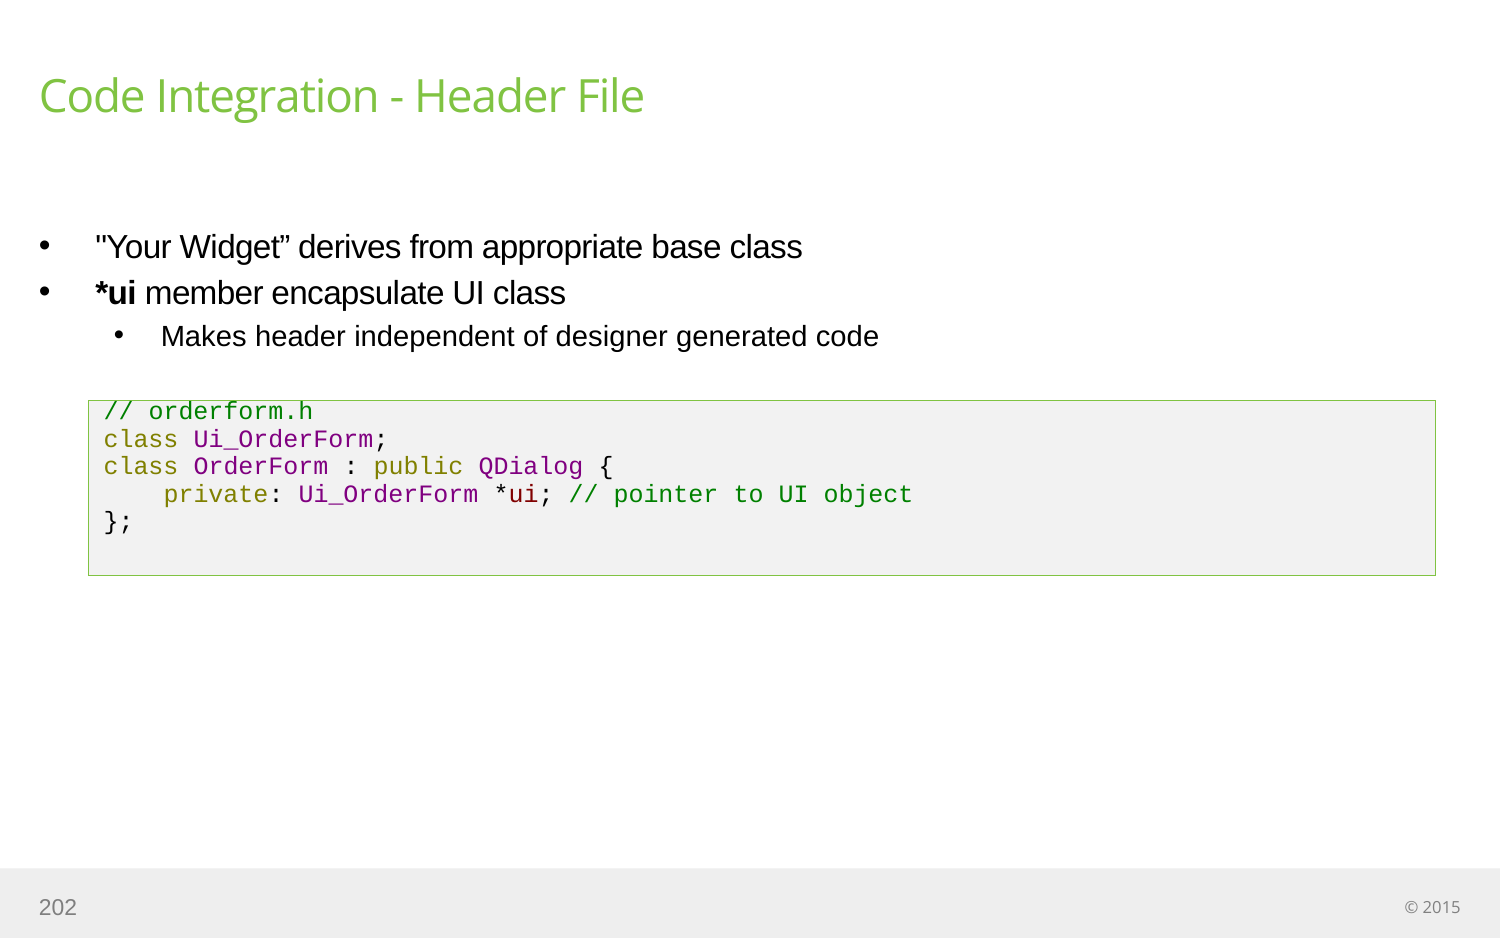

# Code Integration - Header File
"Your Widget” derives from appropriate base class
*ui member encapsulate UI class
Makes header independent of designer generated code
// orderform.h
class Ui_OrderForm;
class OrderForm : public QDialog {
    private: Ui_OrderForm *ui; // pointer to UI object
};
202
© 2015